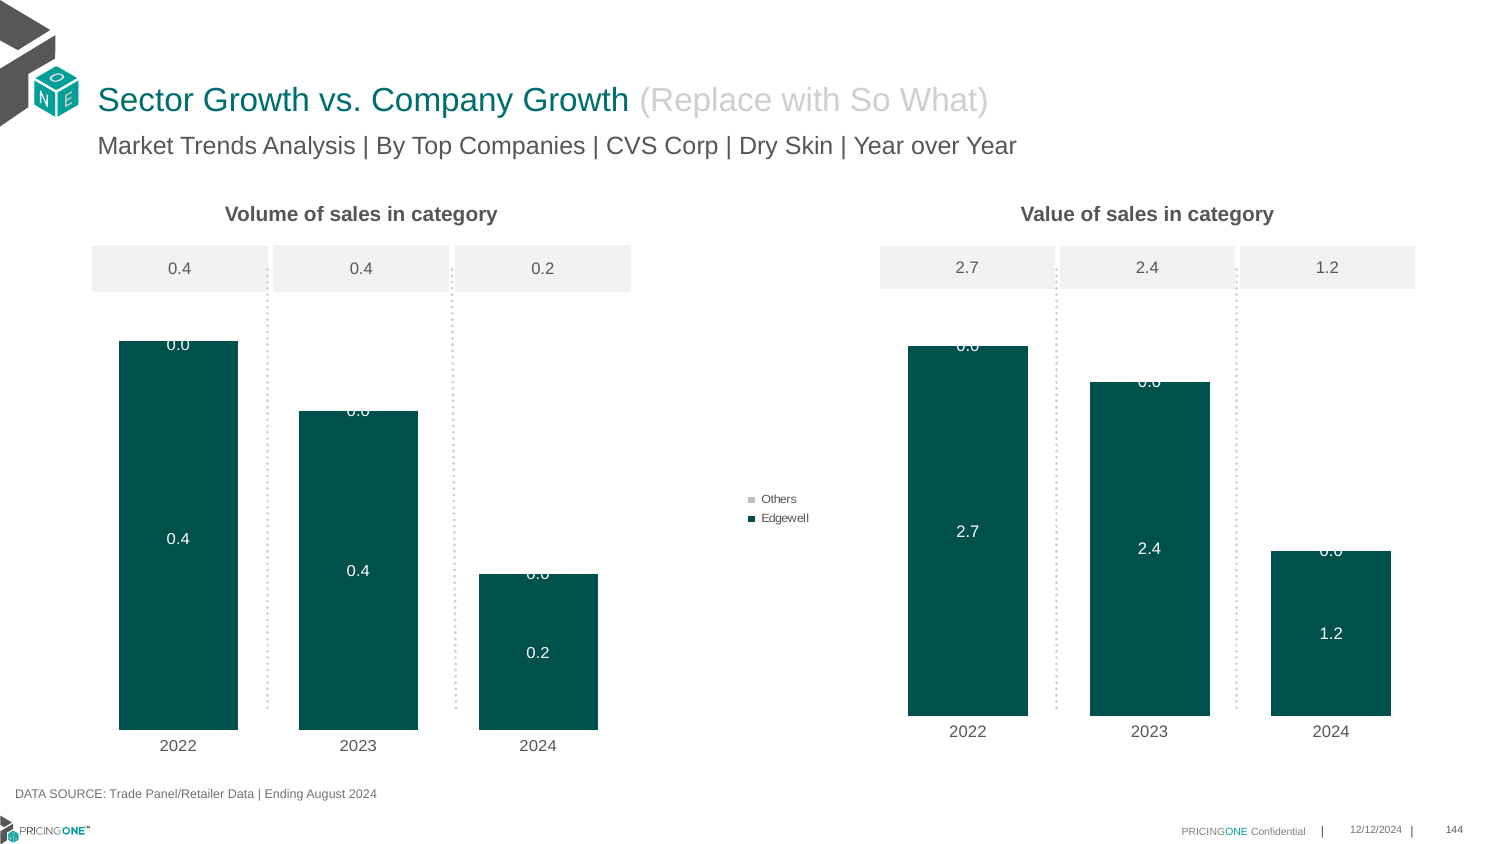

# Sector Growth vs. Company Growth (Replace with So What)
Market Trends Analysis | By Top Companies | CVS Corp | Dry Skin | Year over Year
| Value of sales in category |  |  |
| --- | --- | --- |
| 2.7 | 2.4 | 1.2 |
| Volume of sales in category |  |  |
| --- | --- | --- |
| 0.4 | 0.4 | 0.2 |

### Chart

| Category | Edgewell | Others |
|---|---|---|
| 2022 | 2.6567 | 3.2e-05 |
| 2023 | 2.400552 | 0.0 |
| 2024 | 1.188521 | 0.0 |

### Chart

| Category | Edgewell | Others |
|---|---|---|
| 2022 | 0.449316 | 1.6e-05 |
| 2023 | 0.369019 | 0.0 |
| 2024 | 0.181029 | 0.0 |
DATA SOURCE: Trade Panel/Retailer Data | Ending August 2024

12/12/2024
144